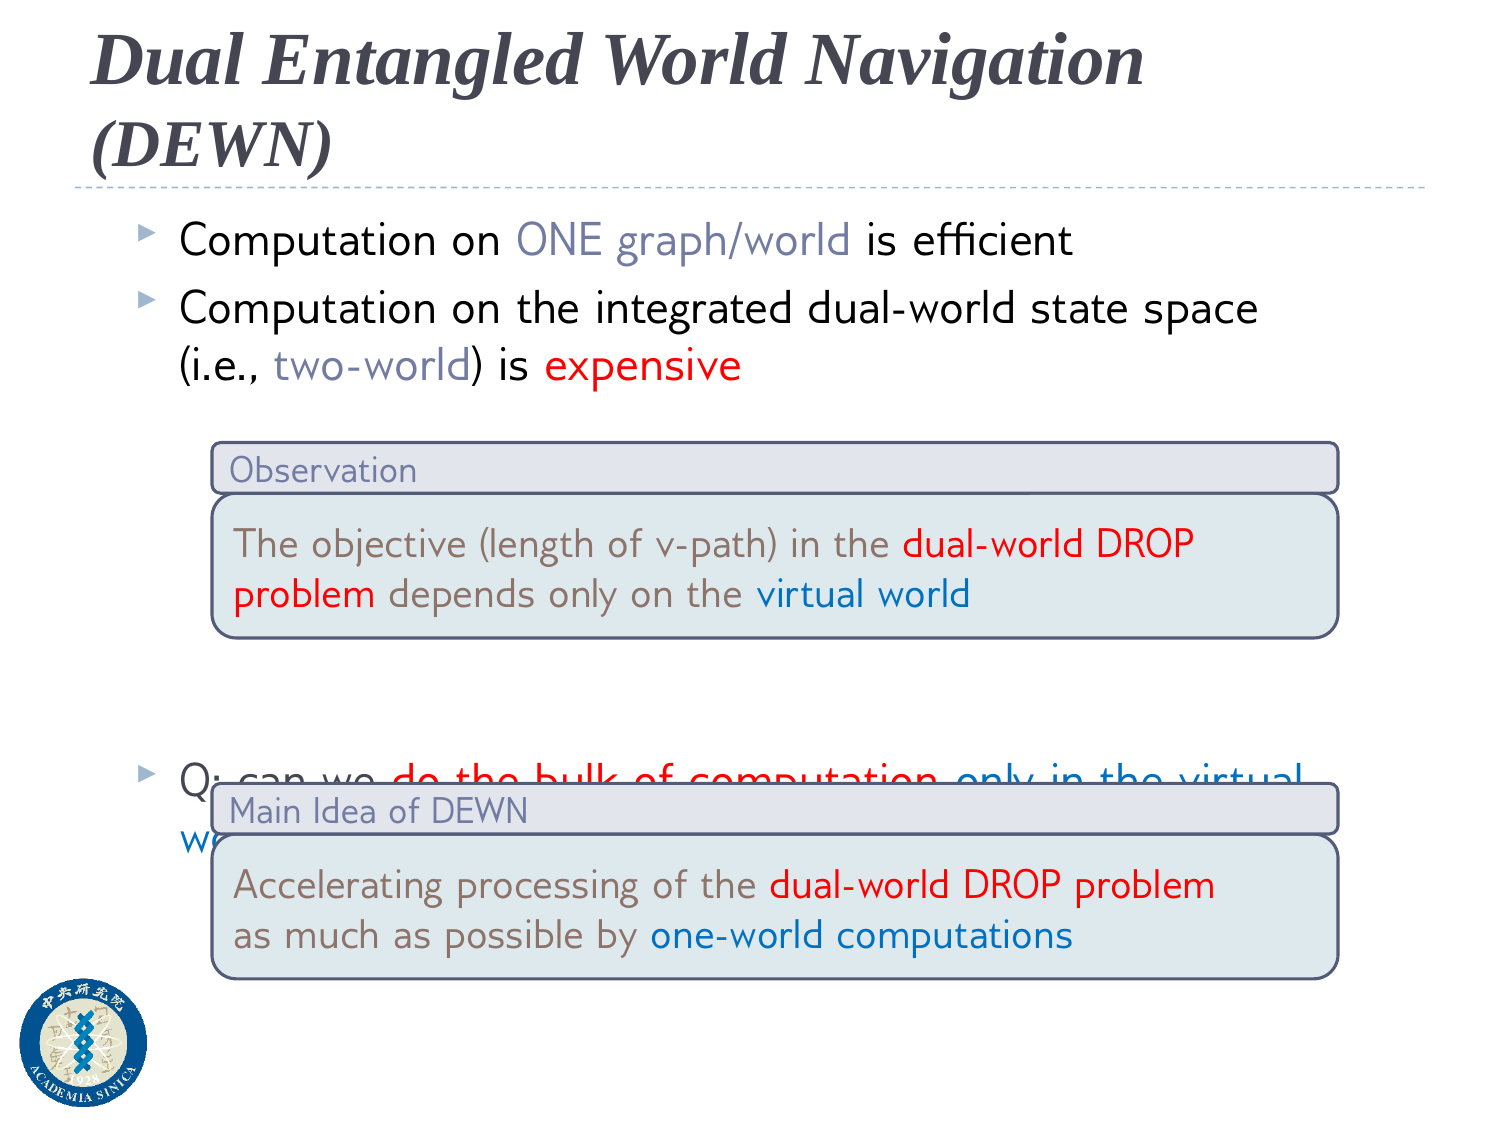

# Dual Entangled World Navigation (DEWN)
Computation on ONE graph/world is efficient
Computation on the integrated dual-world state space
(i.e., two-world) is expensive

Q: can we do the bulk of computation only in the virtual world?

Observation
The objective (length of v-path) in the dual-world DROP problem depends only on the virtual world
Main Idea of DEWN
Accelerating processing of the dual-world DROP problem
as much as possible by one-world computations